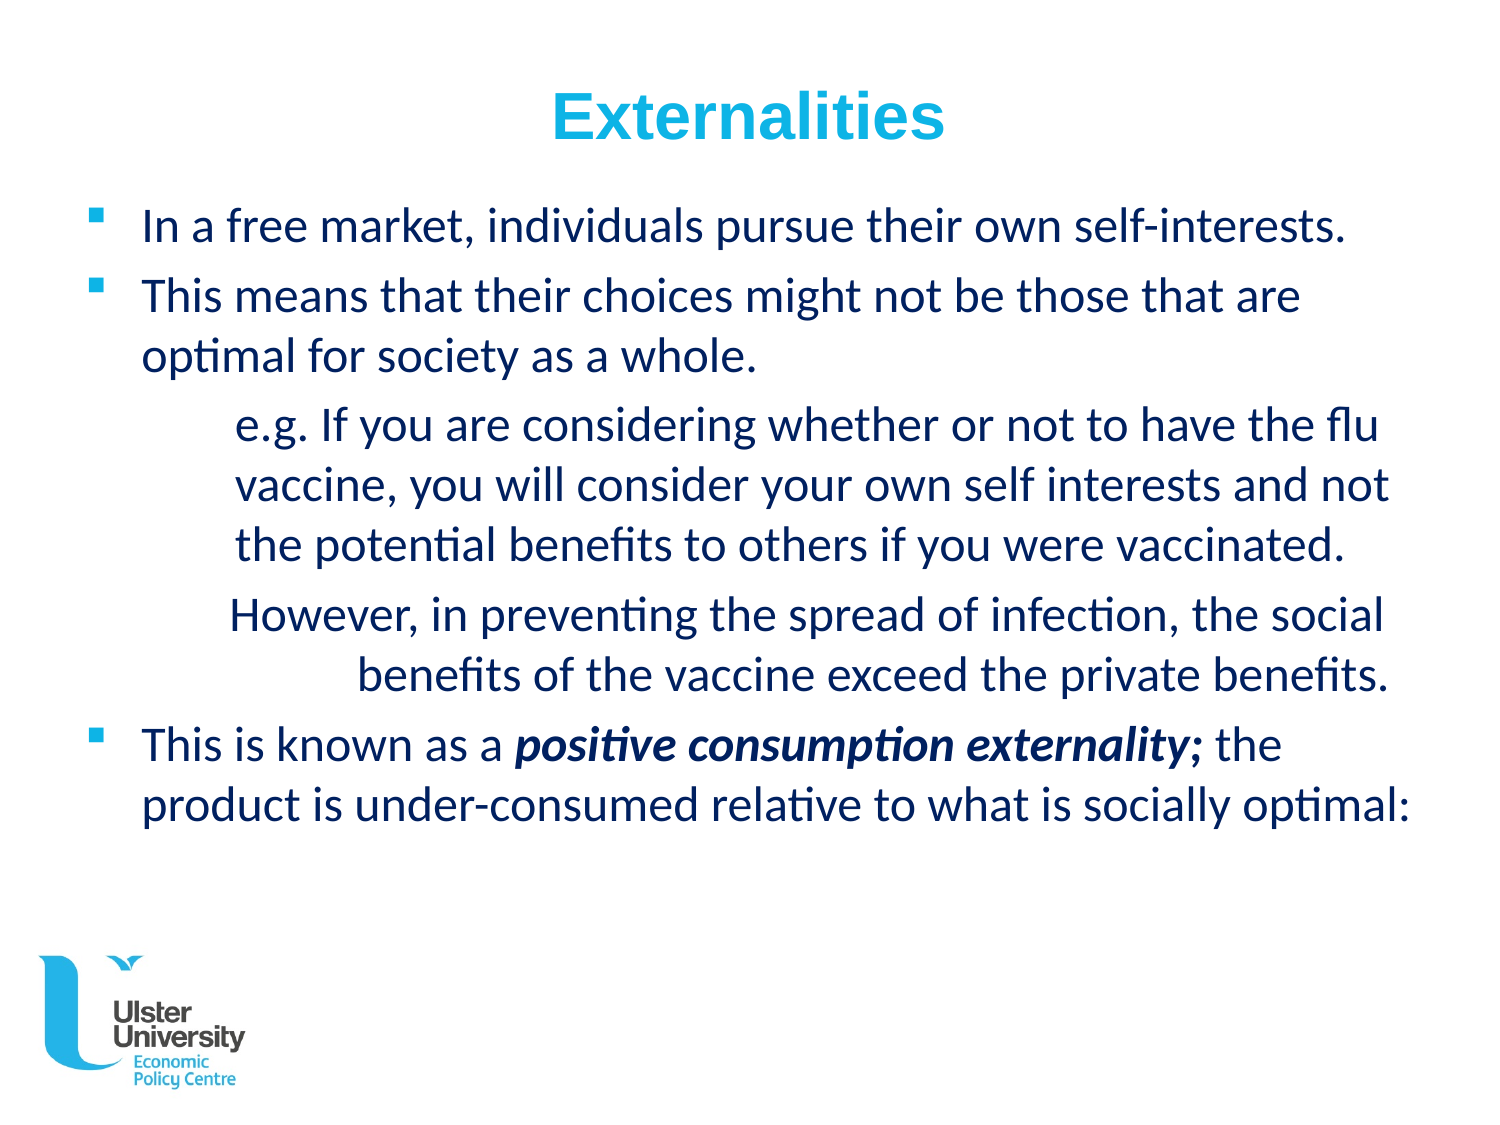

# Externalities
In a free market, individuals pursue their own self-interests.
This means that their choices might not be those that are optimal for society as a whole.
	e.g. If you are considering whether or not to have the flu 	vaccine, you will consider your own self interests and not 	the potential benefits to others if you were vaccinated.
  However, in preventing the spread of infection, the social    	benefits of the vaccine exceed the private benefits.
This is known as a positive consumption externality; the product is under-consumed relative to what is socially optimal: